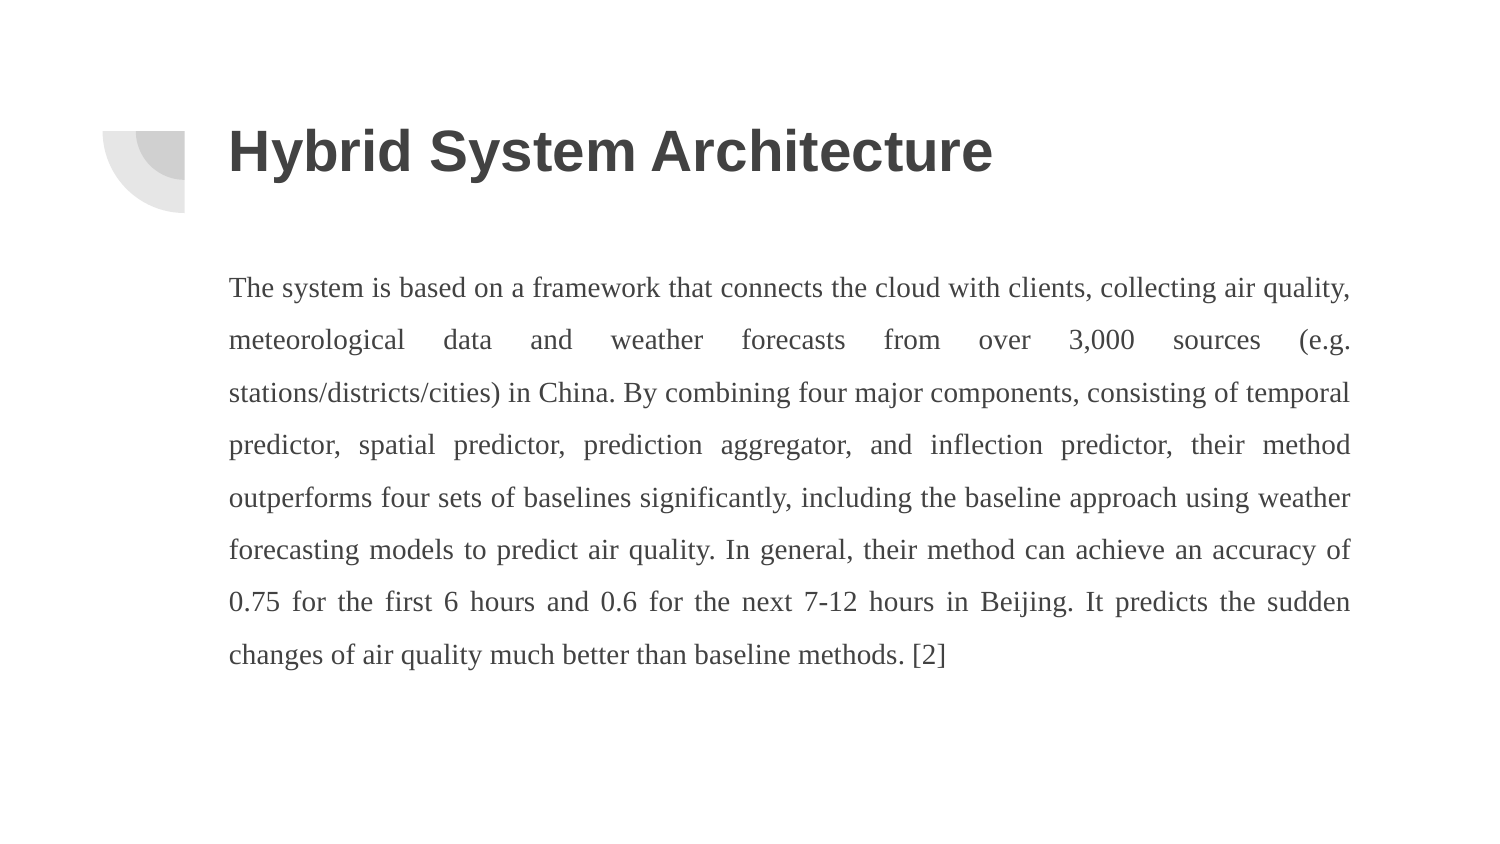

# Hybrid System Architecture
The system is based on a framework that connects the cloud with clients, collecting air quality, meteorological data and weather forecasts from over 3,000 sources (e.g. stations/districts/cities) in China. By combining four major components, consisting of temporal predictor, spatial predictor, prediction aggregator, and inflection predictor, their method outperforms four sets of baselines significantly, including the baseline approach using weather forecasting models to predict air quality. In general, their method can achieve an accuracy of 0.75 for the first 6 hours and 0.6 for the next 7-12 hours in Beijing. It predicts the sudden changes of air quality much better than baseline methods. [2]